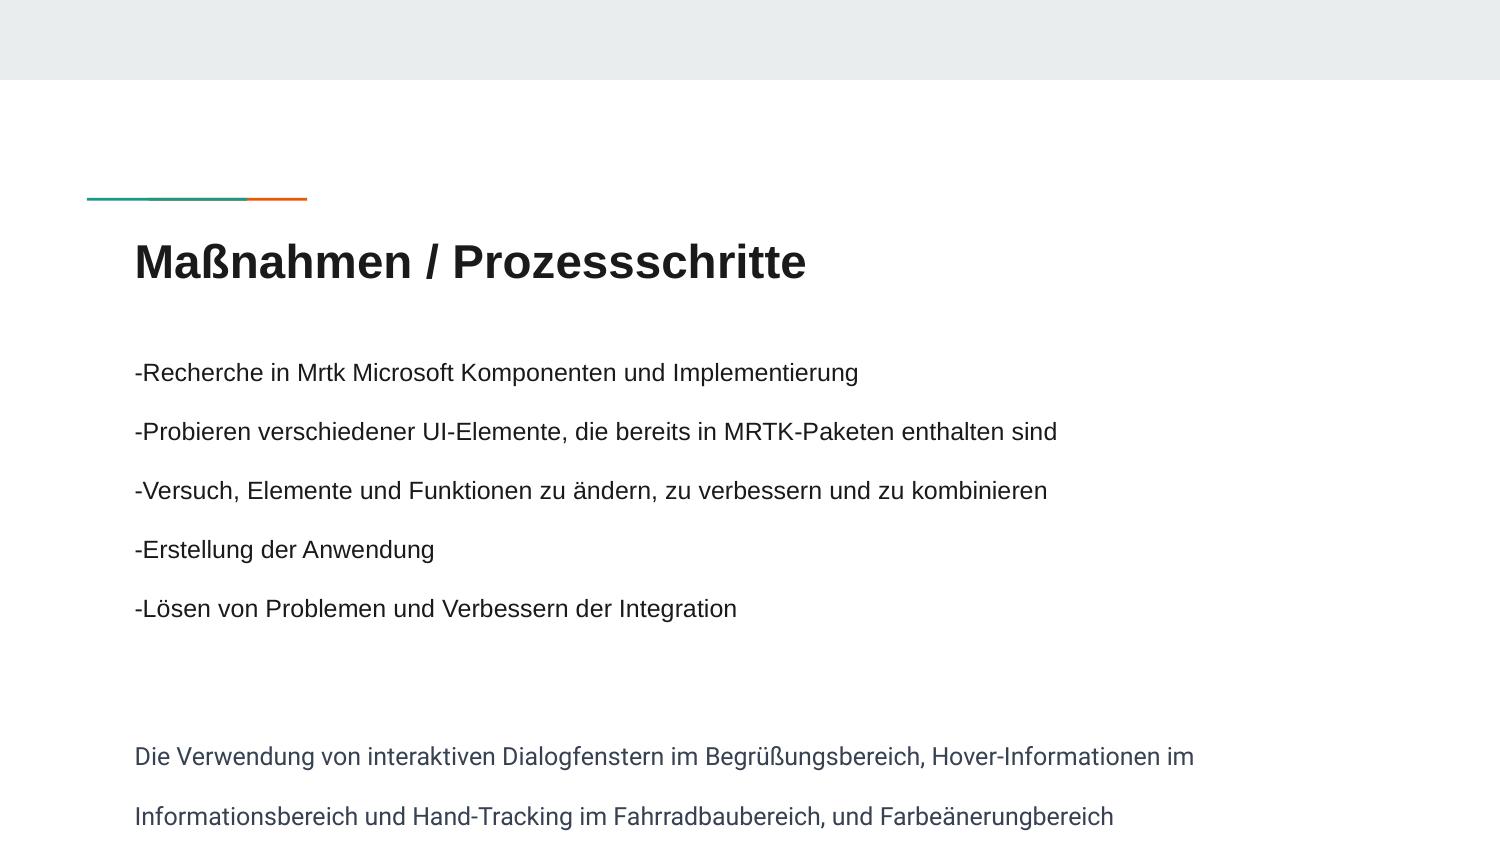

# Maßnahmen / Prozessschritte
-Recherche in Mrtk Microsoft Komponenten und Implementierung
-Probieren verschiedener UI-Elemente, die bereits in MRTK-Paketen enthalten sind
-Versuch, Elemente und Funktionen zu ändern, zu verbessern und zu kombinieren
-Erstellung der Anwendung
-Lösen von Problemen und Verbessern der Integration

Die Verwendung von interaktiven Dialogfenstern im Begrüßungsbereich, Hover-Informationen im Informationsbereich und Hand-Tracking im Fahrradbaubereich, und Farbeänerungbereich